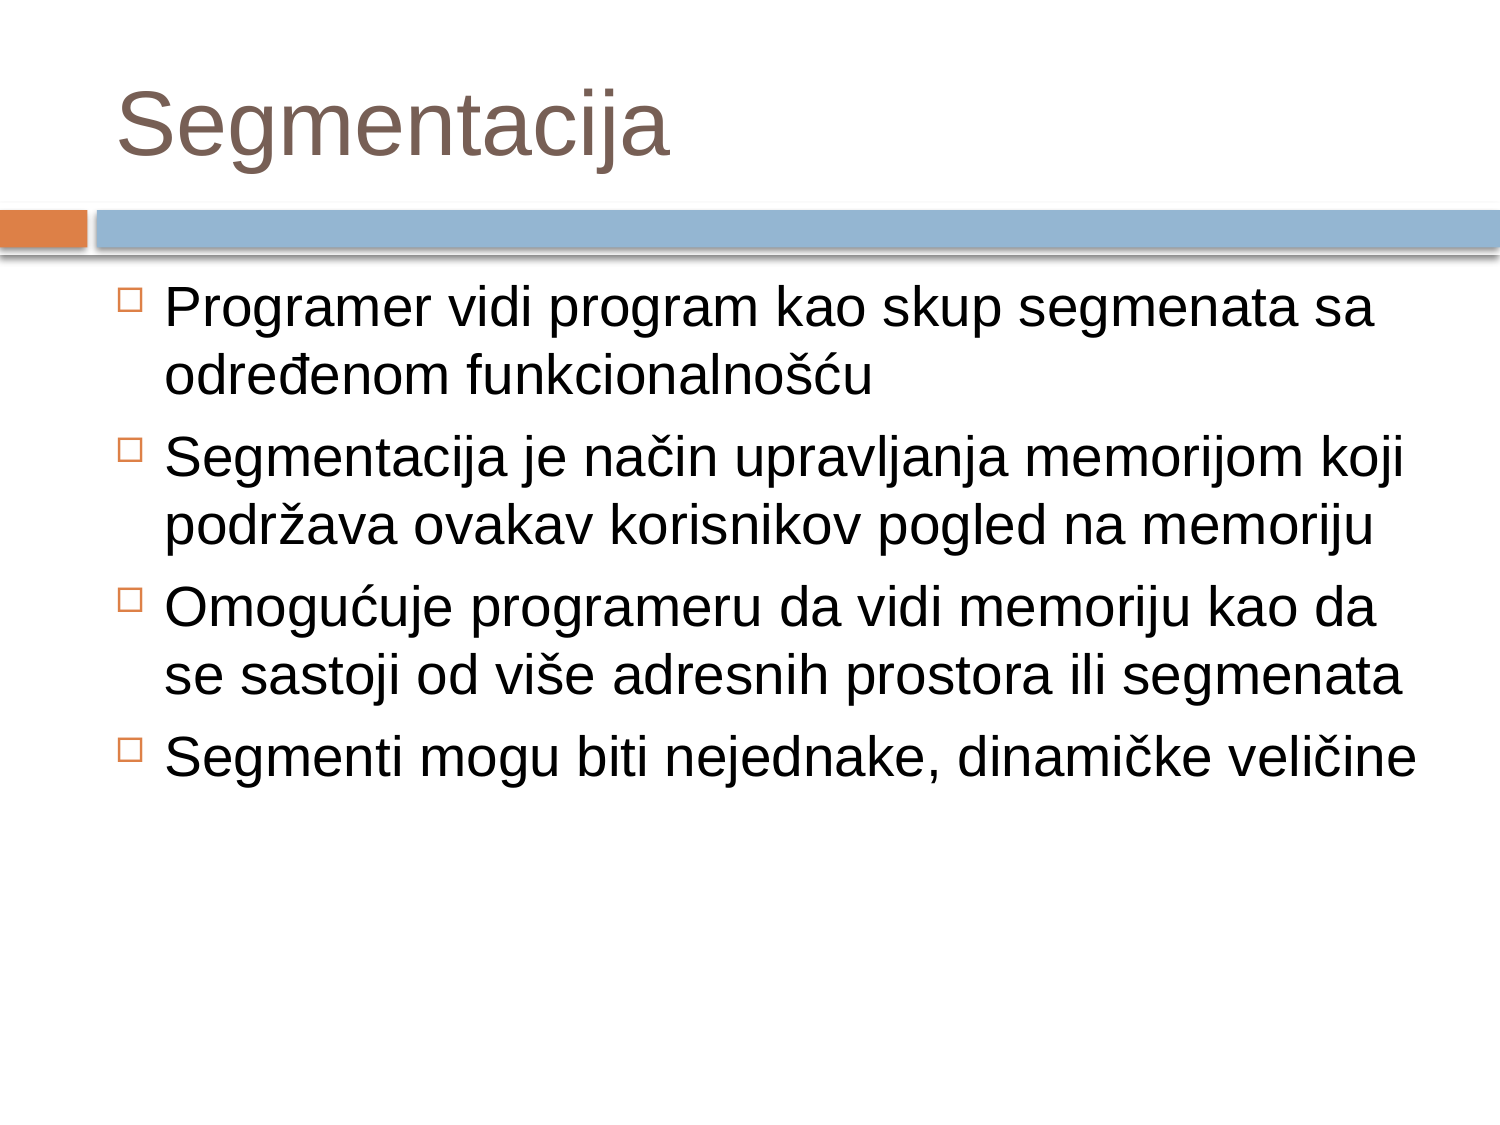

# Segmentacija
Programer vidi program kao skup segmenata sa određenom funkcionalnošću
Segmentacija je način upravljanja memorijom koji podržava ovakav korisnikov pogled na memoriju
Omogućuje programeru da vidi memoriju kao da se sastoji od više adresnih prostora ili segmenata
Segmenti mogu biti nejednake, dinamičke veličine